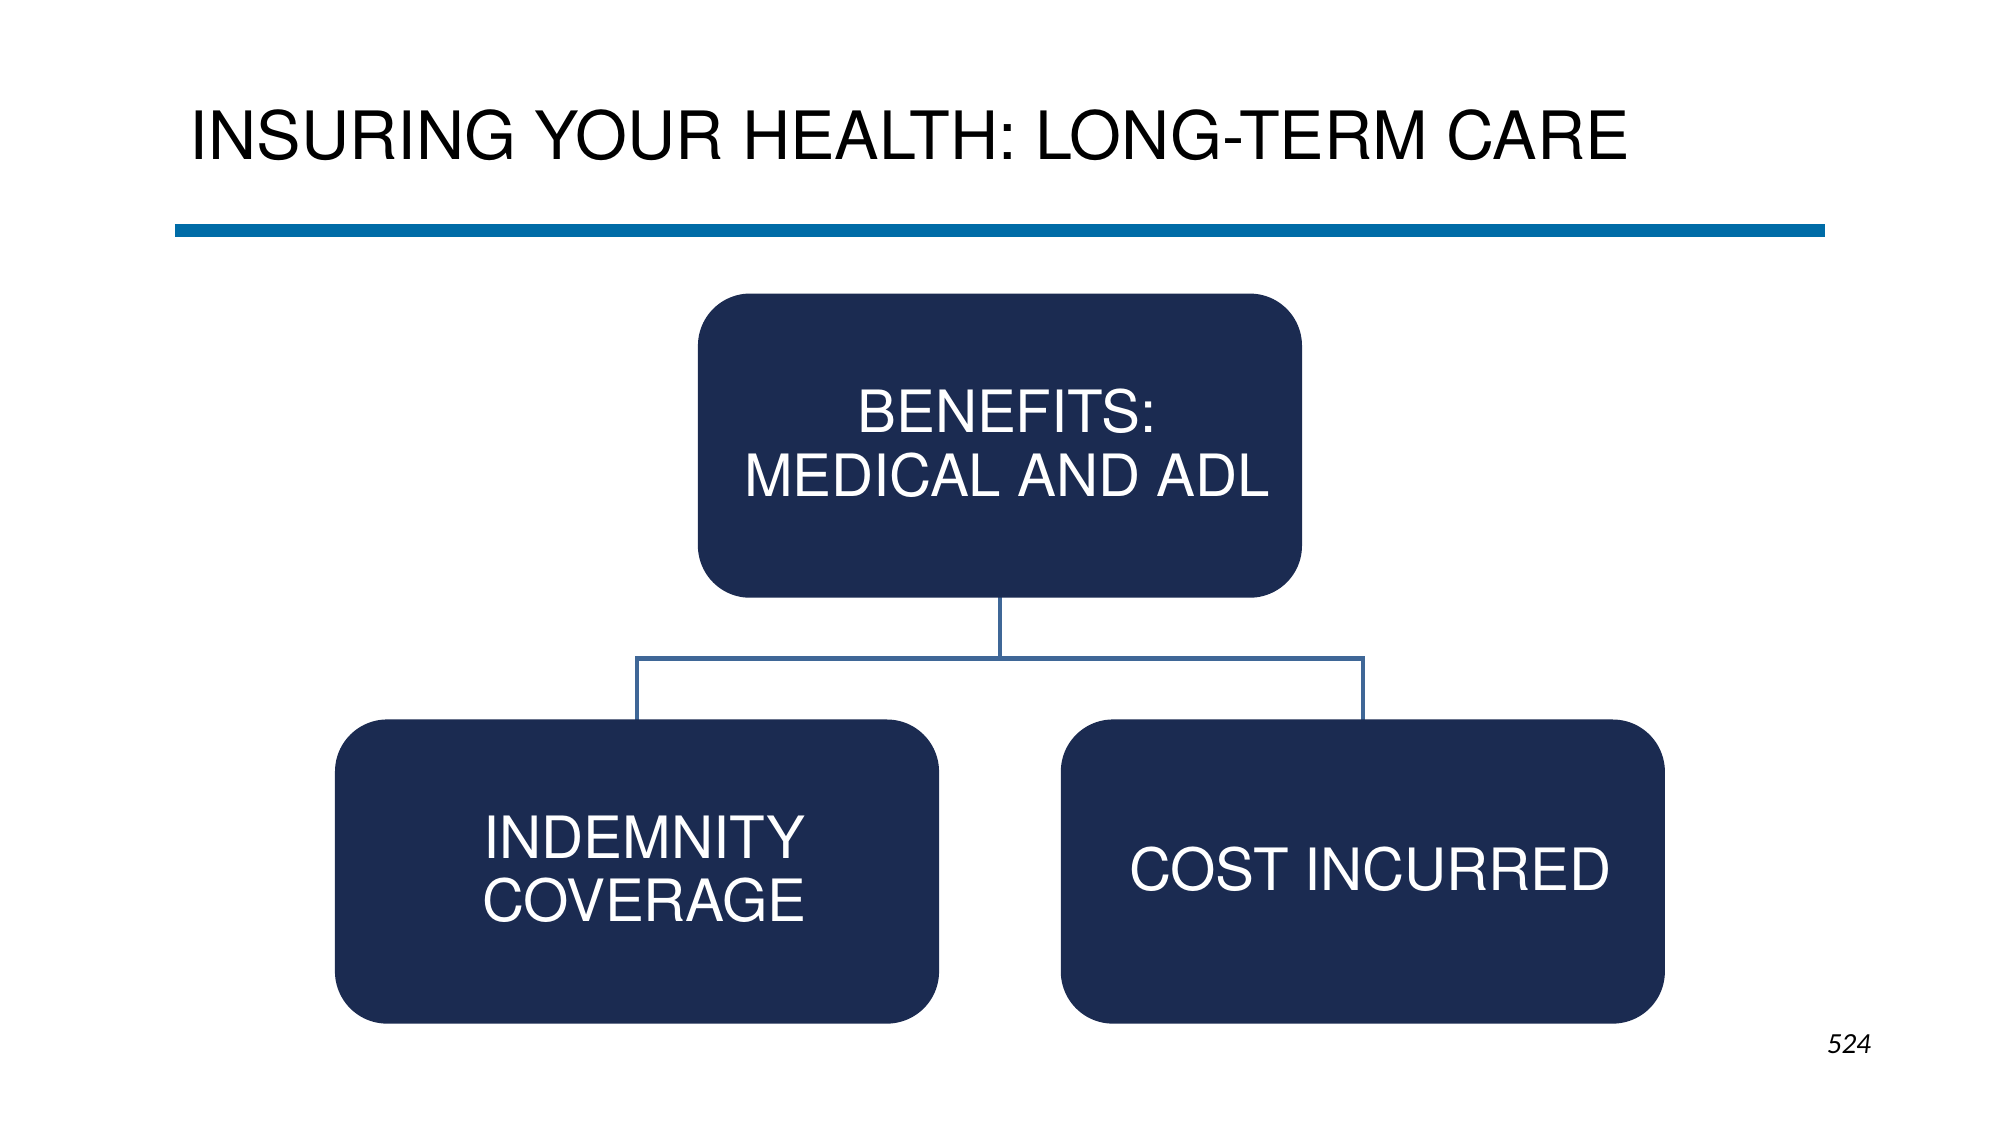

# Insuring Your Health: Long-Term Care

Benefits: Medical and ADL
Indemnity Coverage
Cost Incurred
1-524